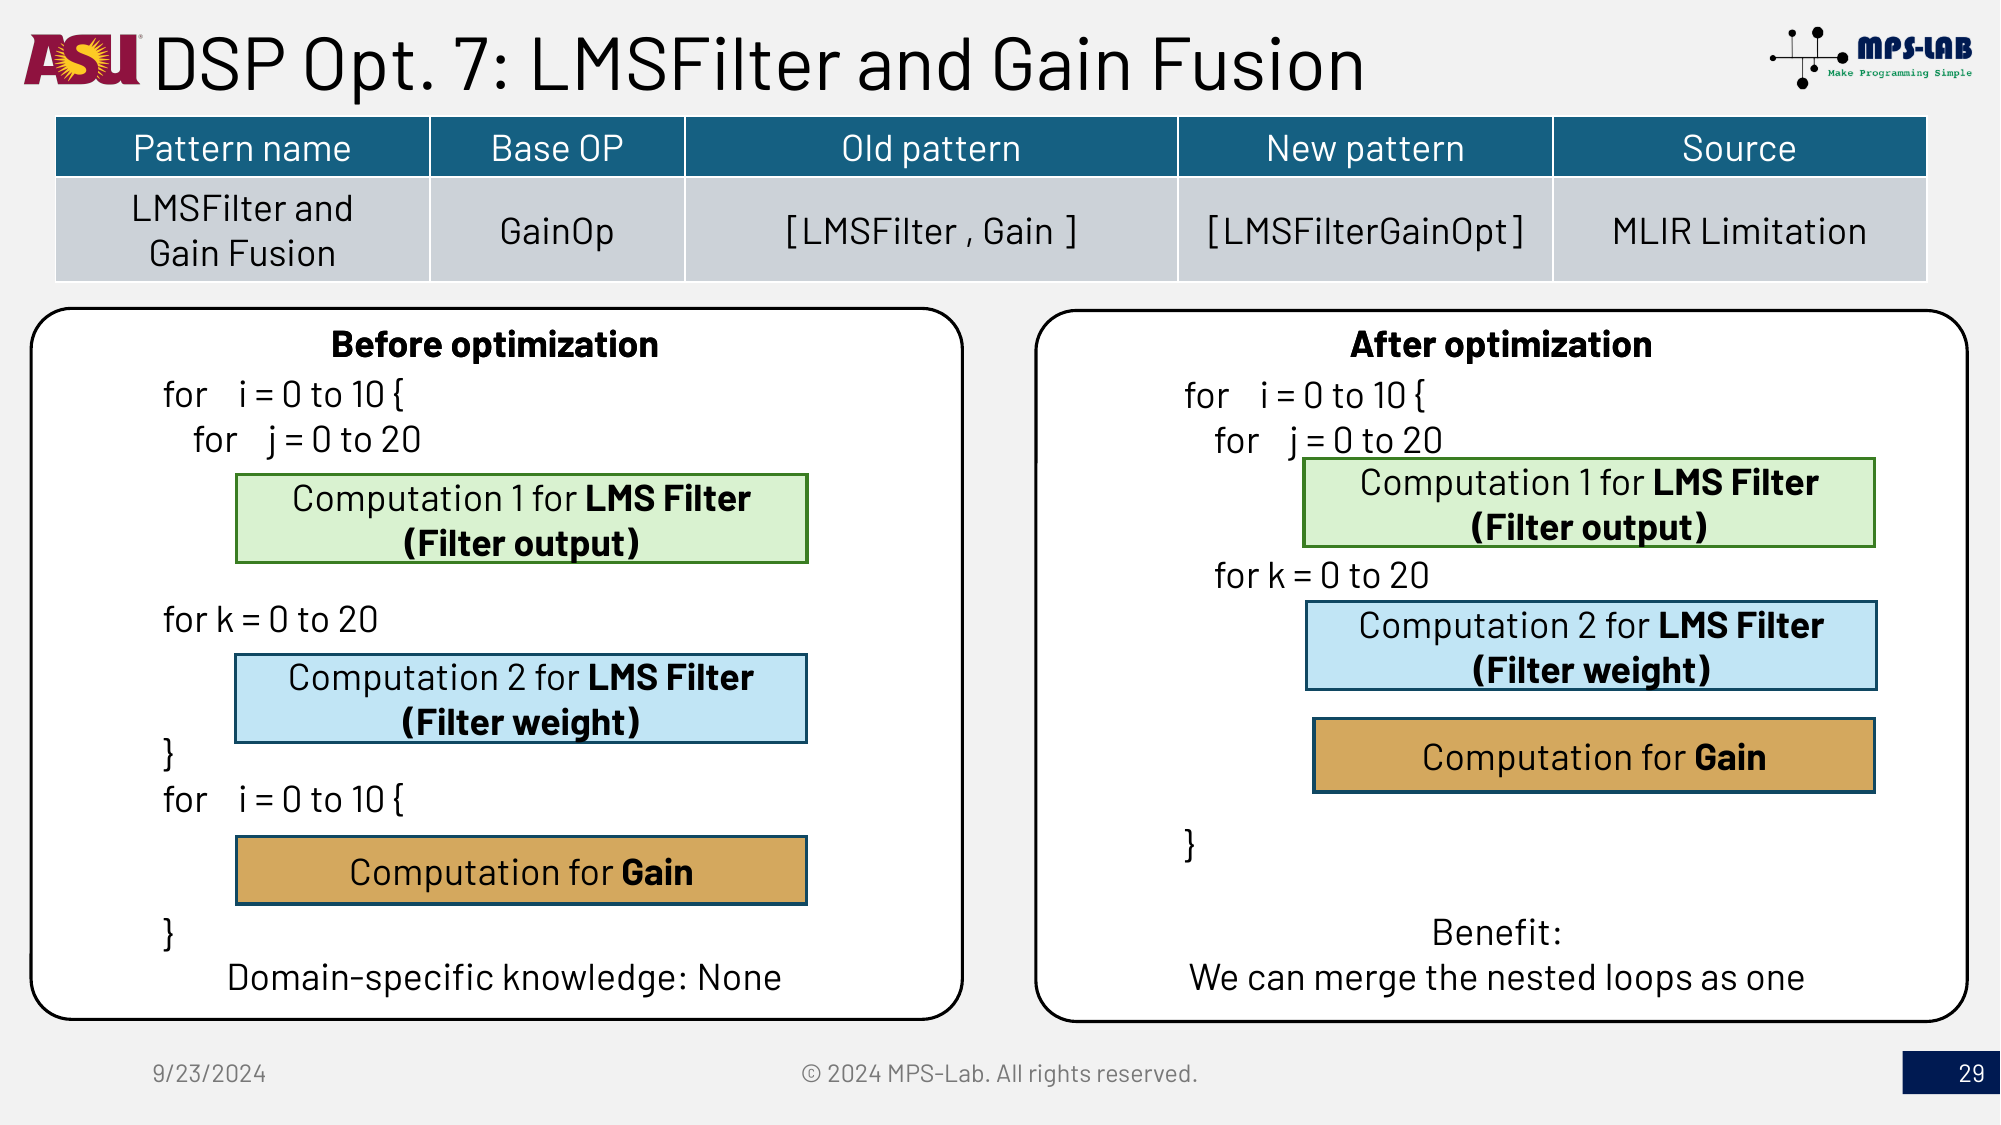

DSP Opt. 7: LMSFilter and Gain Fusion
| Pattern name | Base OP | Old pattern | New pattern | Source |
| --- | --- | --- | --- | --- |
| LMSFilter and Gain Fusion | GainOp | [LMSFilter , Gain ] | [LMSFilterGainOpt] | MLIR Limitation |

Before optimization
Before optimization
After optimization
After optimization
for    i = 0 to 10 {
    for    j = 0 to 20

for k = 0 to 20

}
for    i = 0 to 10 {

}

for    i = 0 to 10 {
    for    j = 0 to 20

    for k = 0 to 20

}

Computation 1 for LMS Filter (Filter output)
Computation 1 for LMS Filter (Filter output)
Computation 2 for LMS Filter (Filter weight)
Computation 2 for LMS Filter (Filter weight)
Computation for Gain
Computation for Gain

Domain-specific knowledge: None
Benefit:
We can merge the nested loops as one
9/23/2024
© 2024 MPS-Lab. All rights reserved.
29